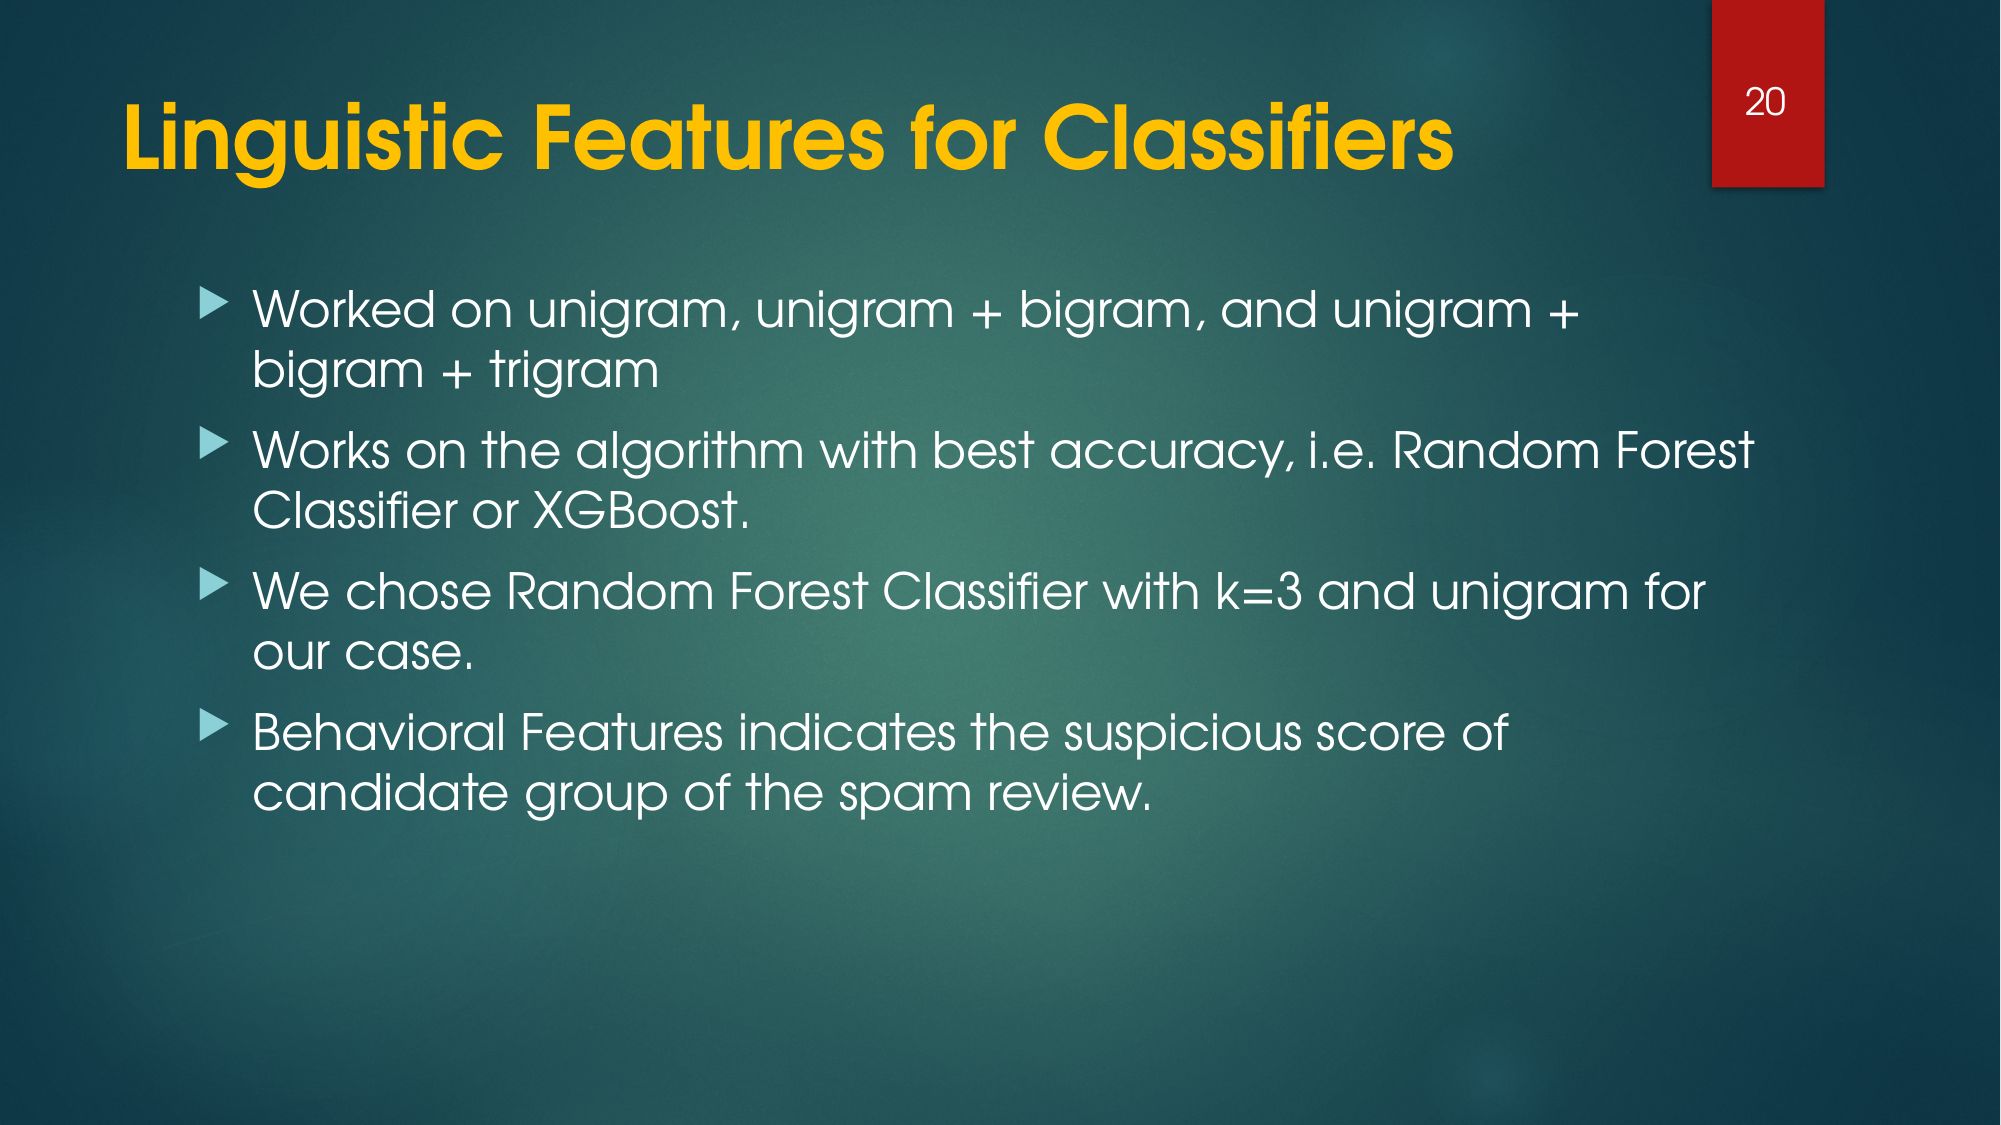

20
# Linguistic Features for Classifiers

Worked on unigram, unigram + bigram, and unigram + bigram + trigram
Works on the algorithm with best accuracy, i.e. Random Forest Classifier or XGBoost.
We chose Random Forest Classifier with k=3 and unigram for our case.
Behavioral Features indicates the suspicious score of candidate group of the spam review.